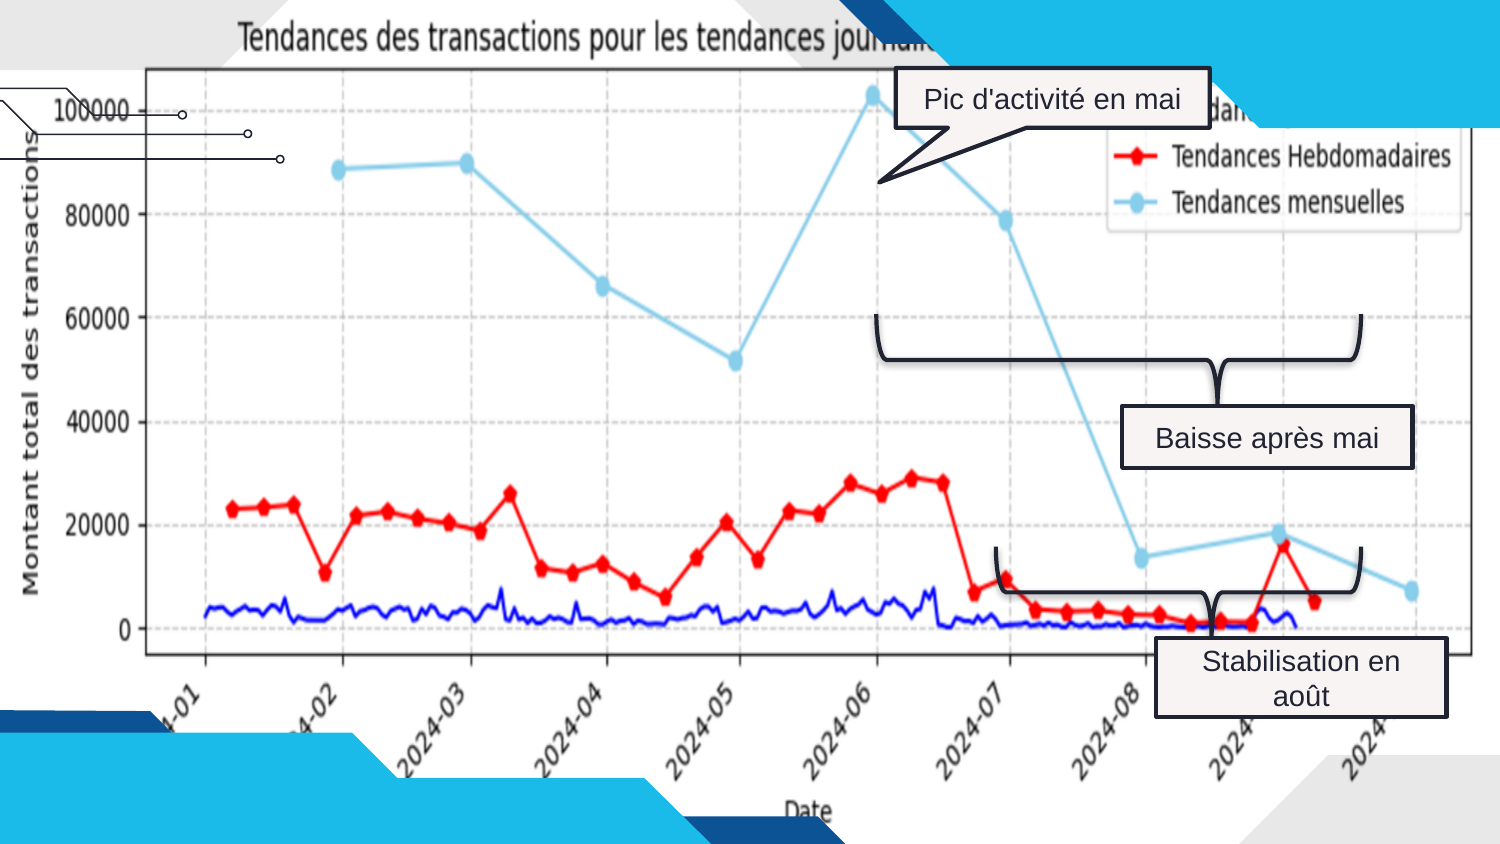

Pic d'activité en mai

Baisse après mai

Stabilisation en août